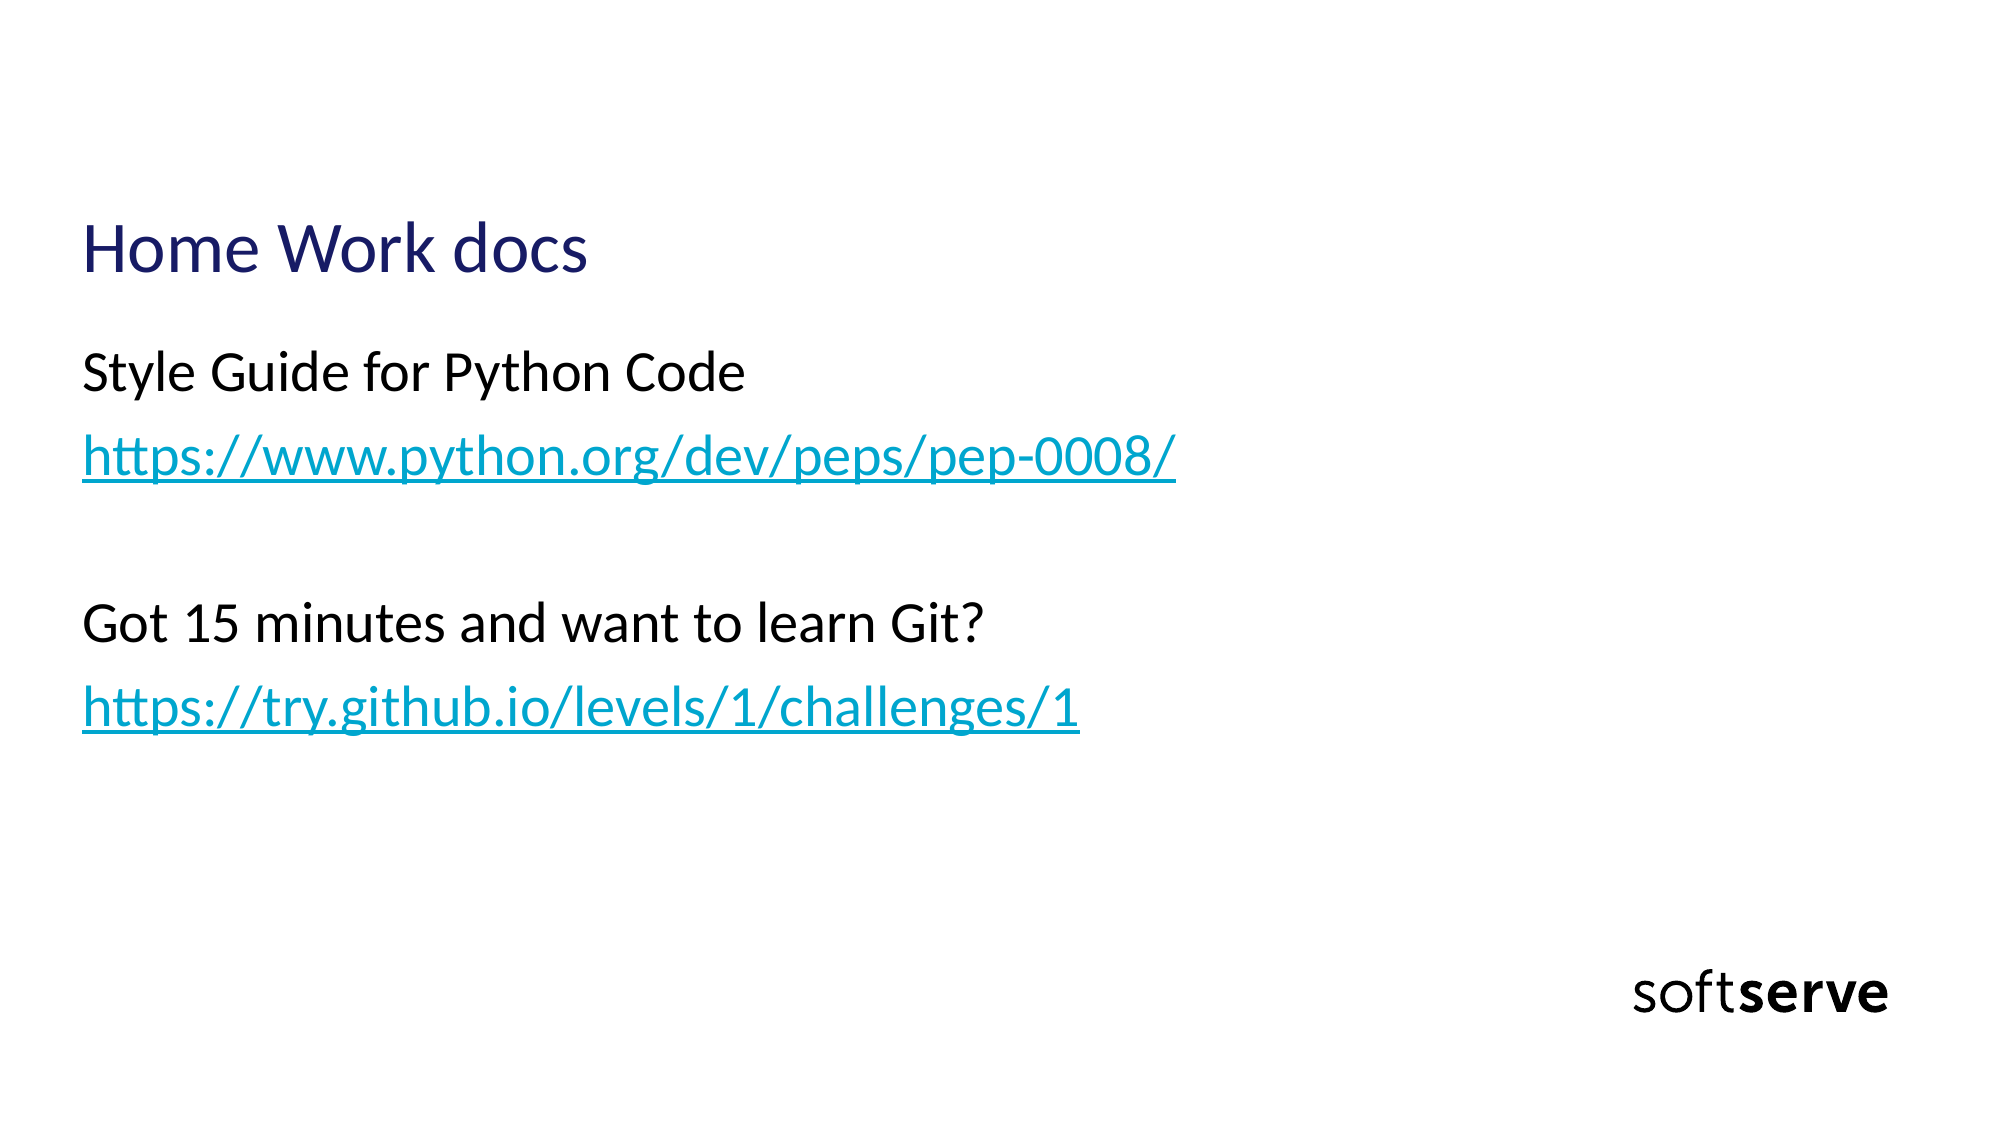

# Home Work docs
Style Guide for Python Code
https://www.python.org/dev/peps/pep-0008/

Got 15 minutes and want to learn Git?
https://try.github.io/levels/1/challenges/1